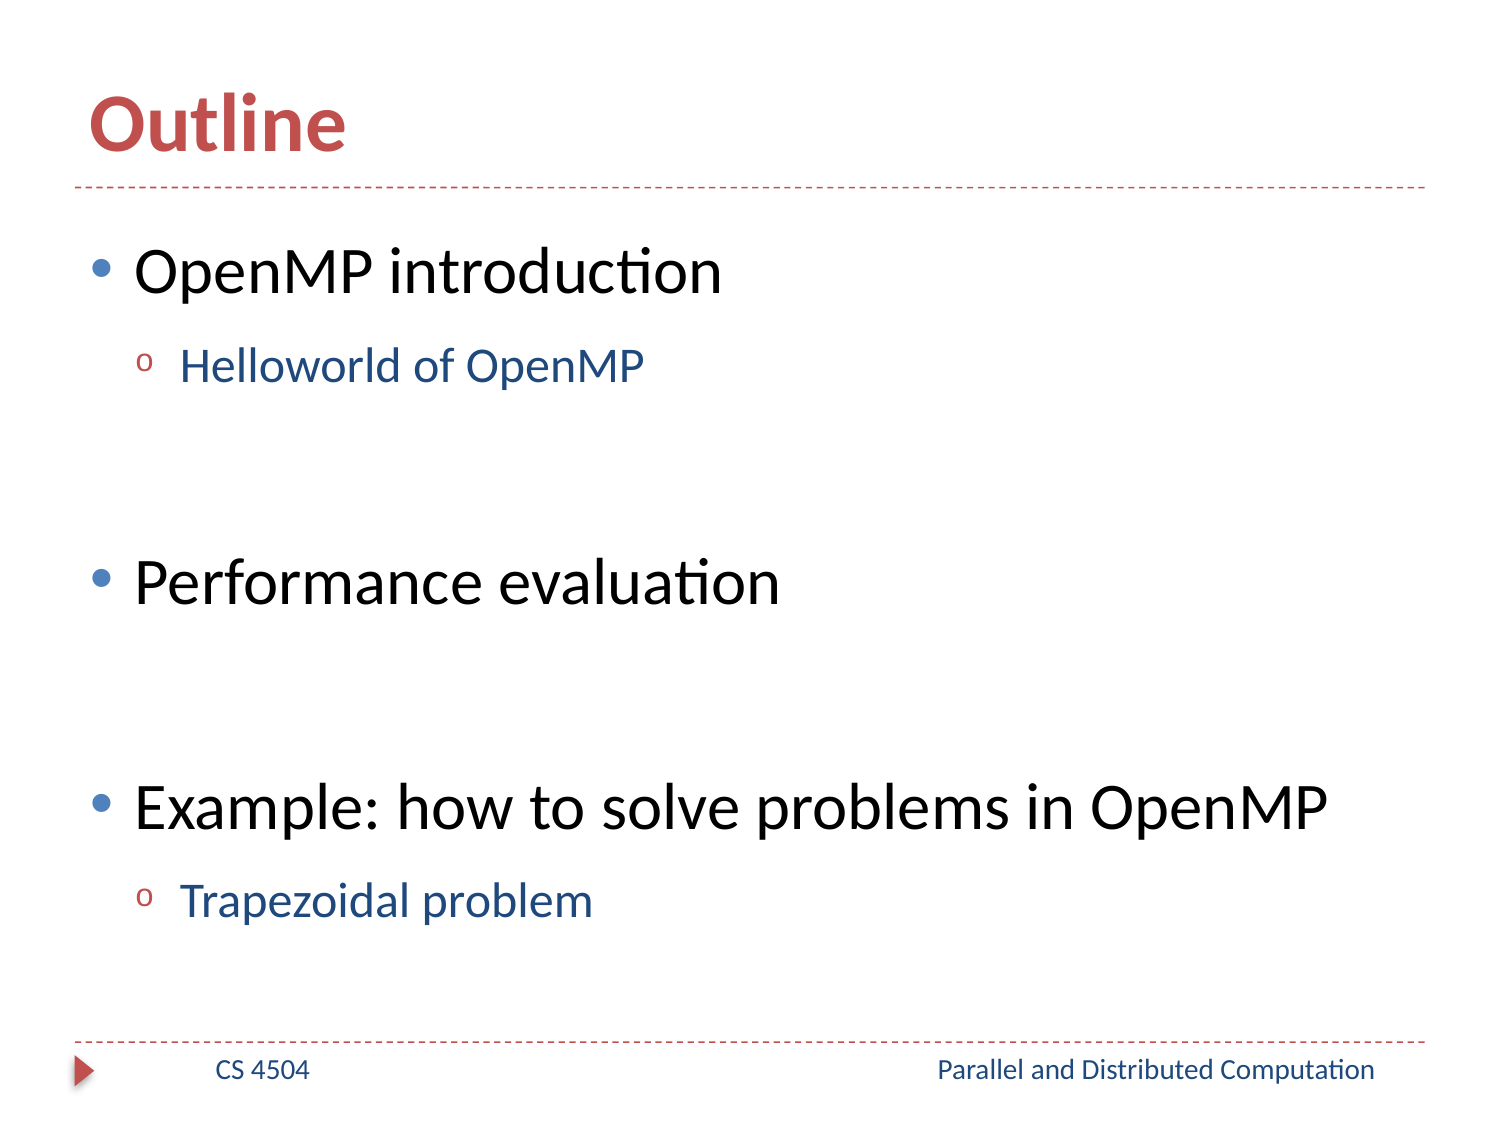

# Outline
OpenMP introduction
Helloworld of OpenMP

Performance evaluation

Example: how to solve problems in OpenMP
Trapezoidal problem
CS 4504
Parallel and Distributed Computation